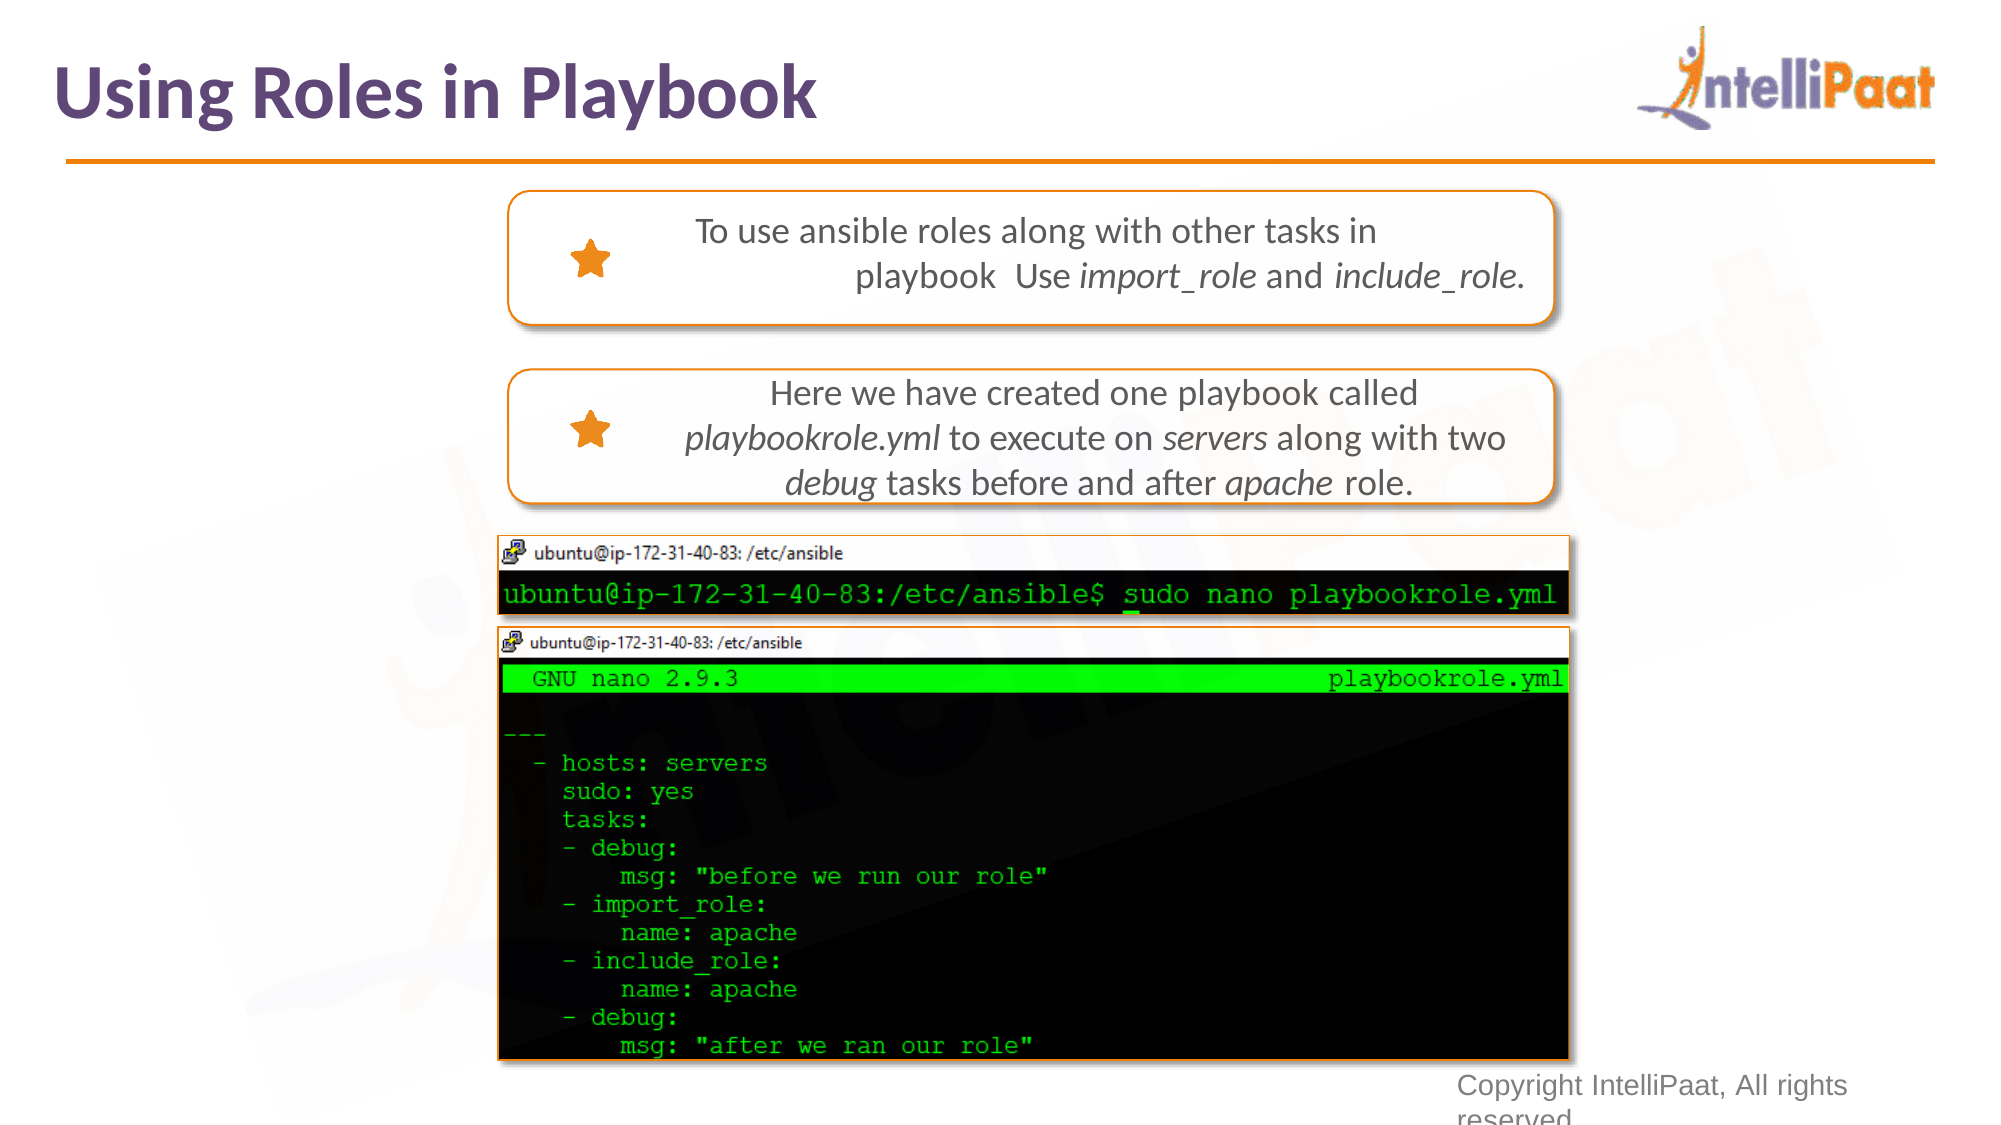

# Using Roles in Playbook

To use ansible roles along with other tasks in playbook  Use import_role and include_role.

Here we have created one playbook called  playbookrole.yml to execute on servers along with two  debug tasks before and after apache role.

Copyright IntelliPaat, All rights reserved